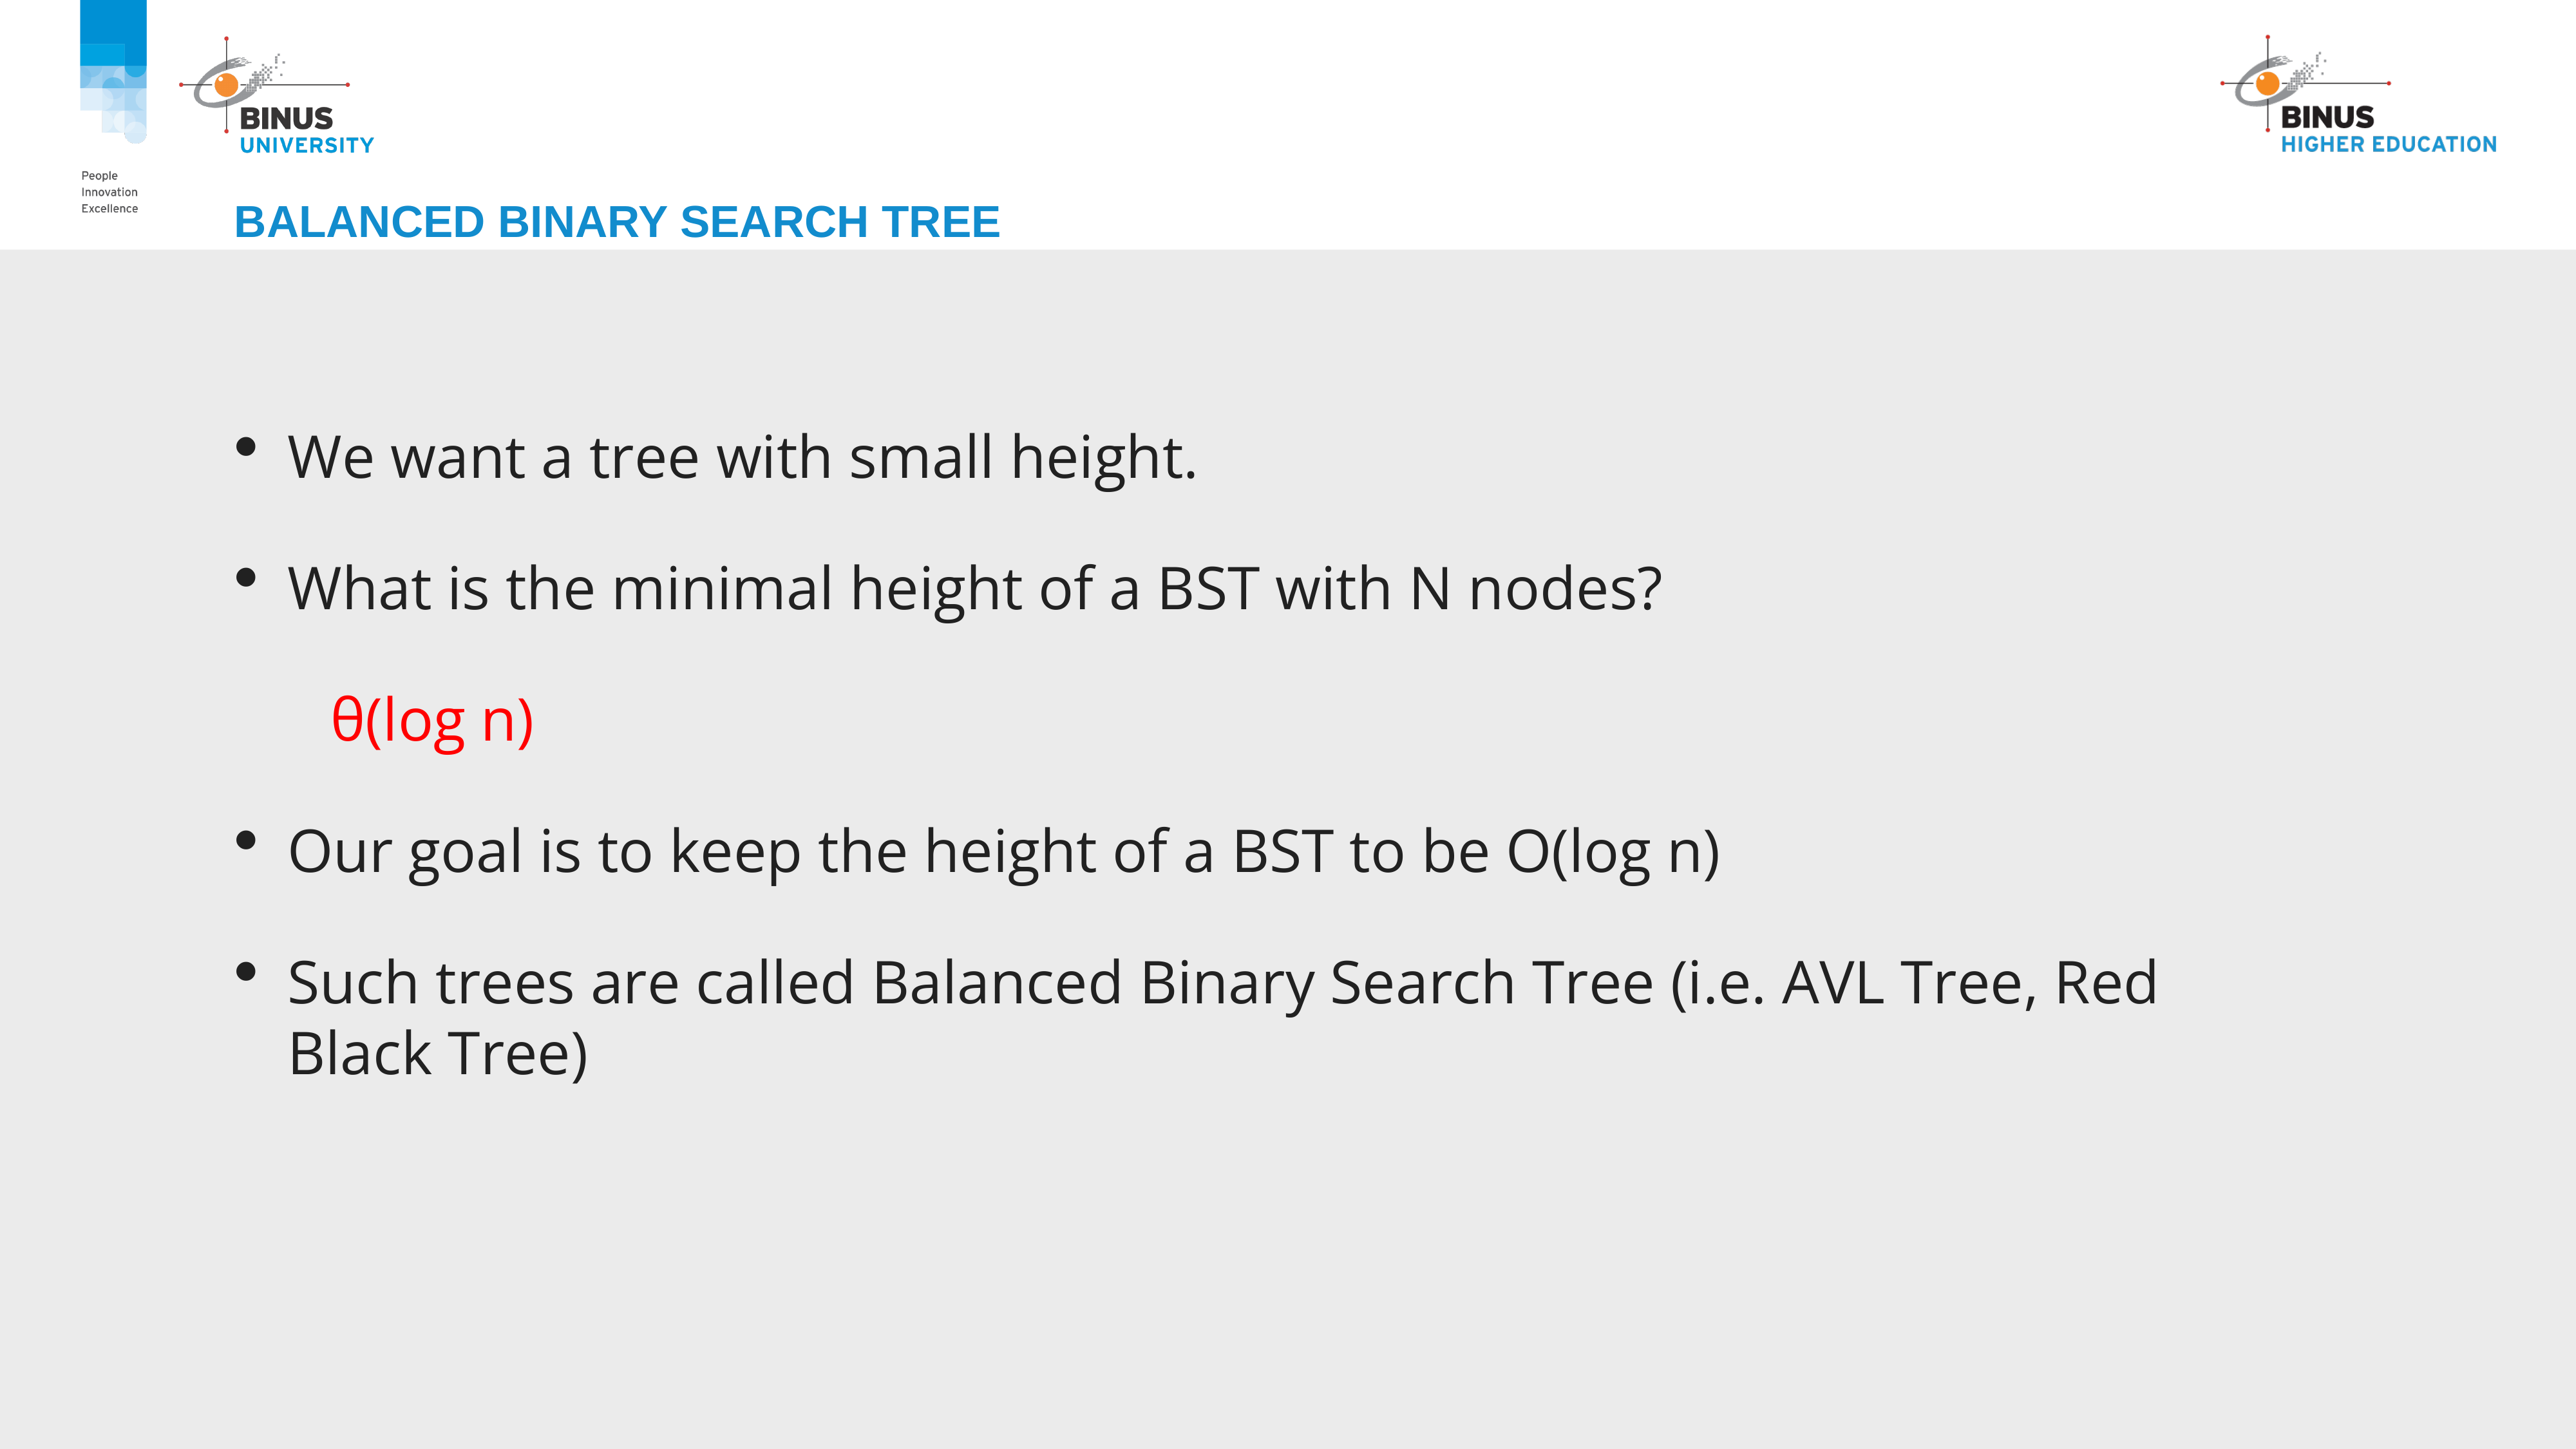

# BALANCED BINARY SEARCH TREE

We want a tree with small height.
What is the minimal height of a BST with N nodes?
	θ(log n)
Our goal is to keep the height of a BST to be O(log n)
Such trees are called Balanced Binary Search Tree (i.e. AVL Tree, Red Black Tree)